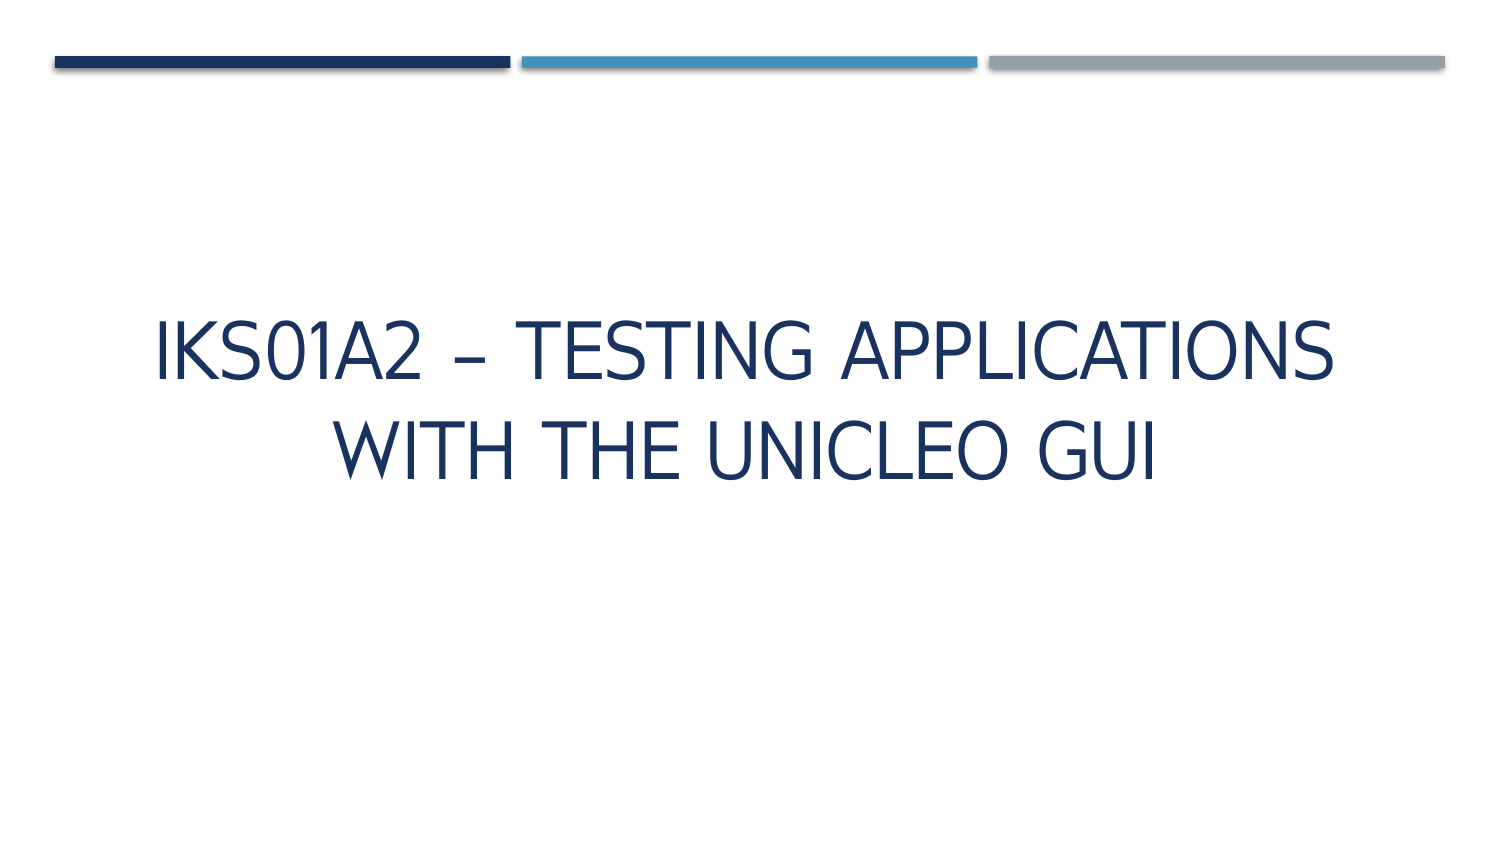

Iks01a2 – testing applications with the unicleo gui
ADC